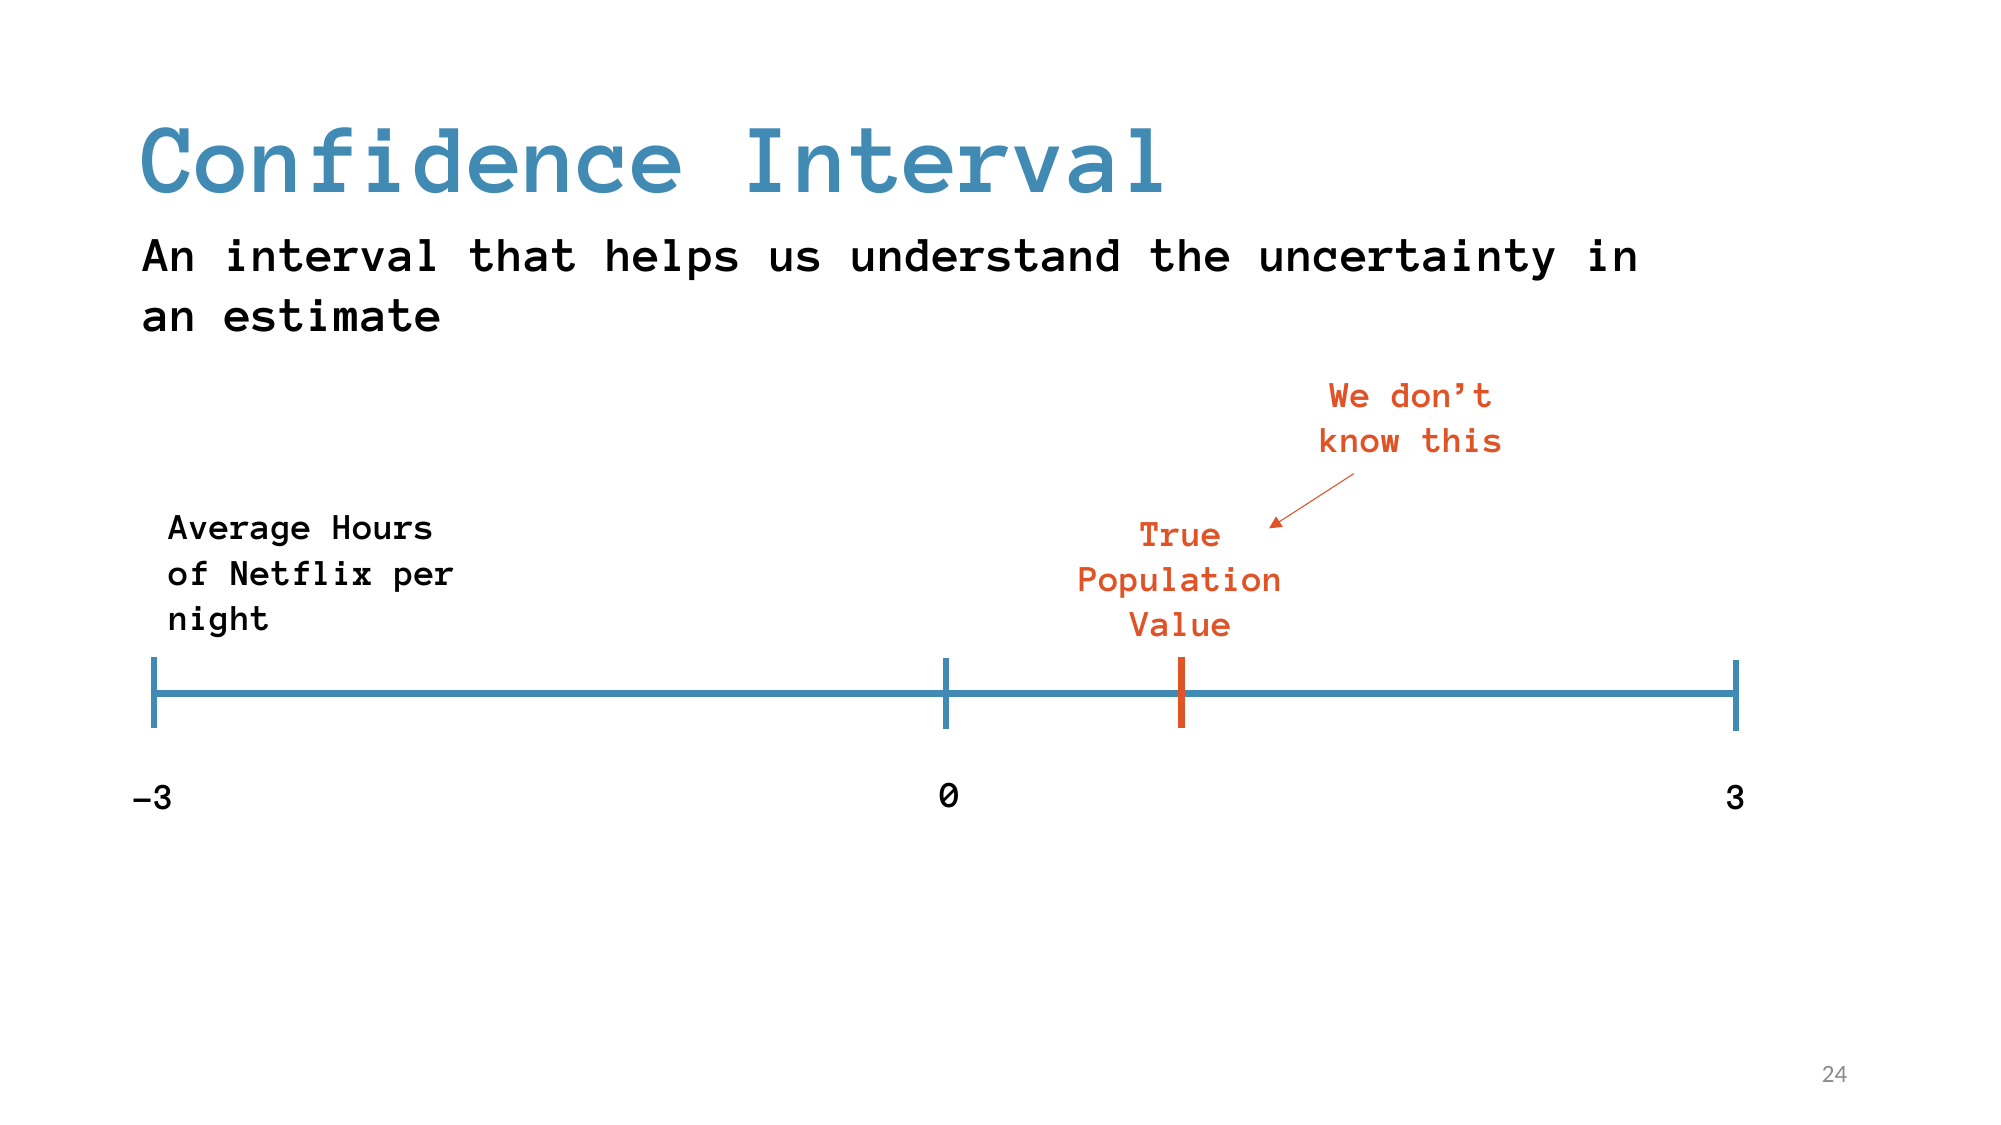

Confidence Interval
An interval that helps us understand the uncertainty in an estimate
We don’t know this
Average Hours of Netflix per night
True
Population
Value
0
-3
3
24